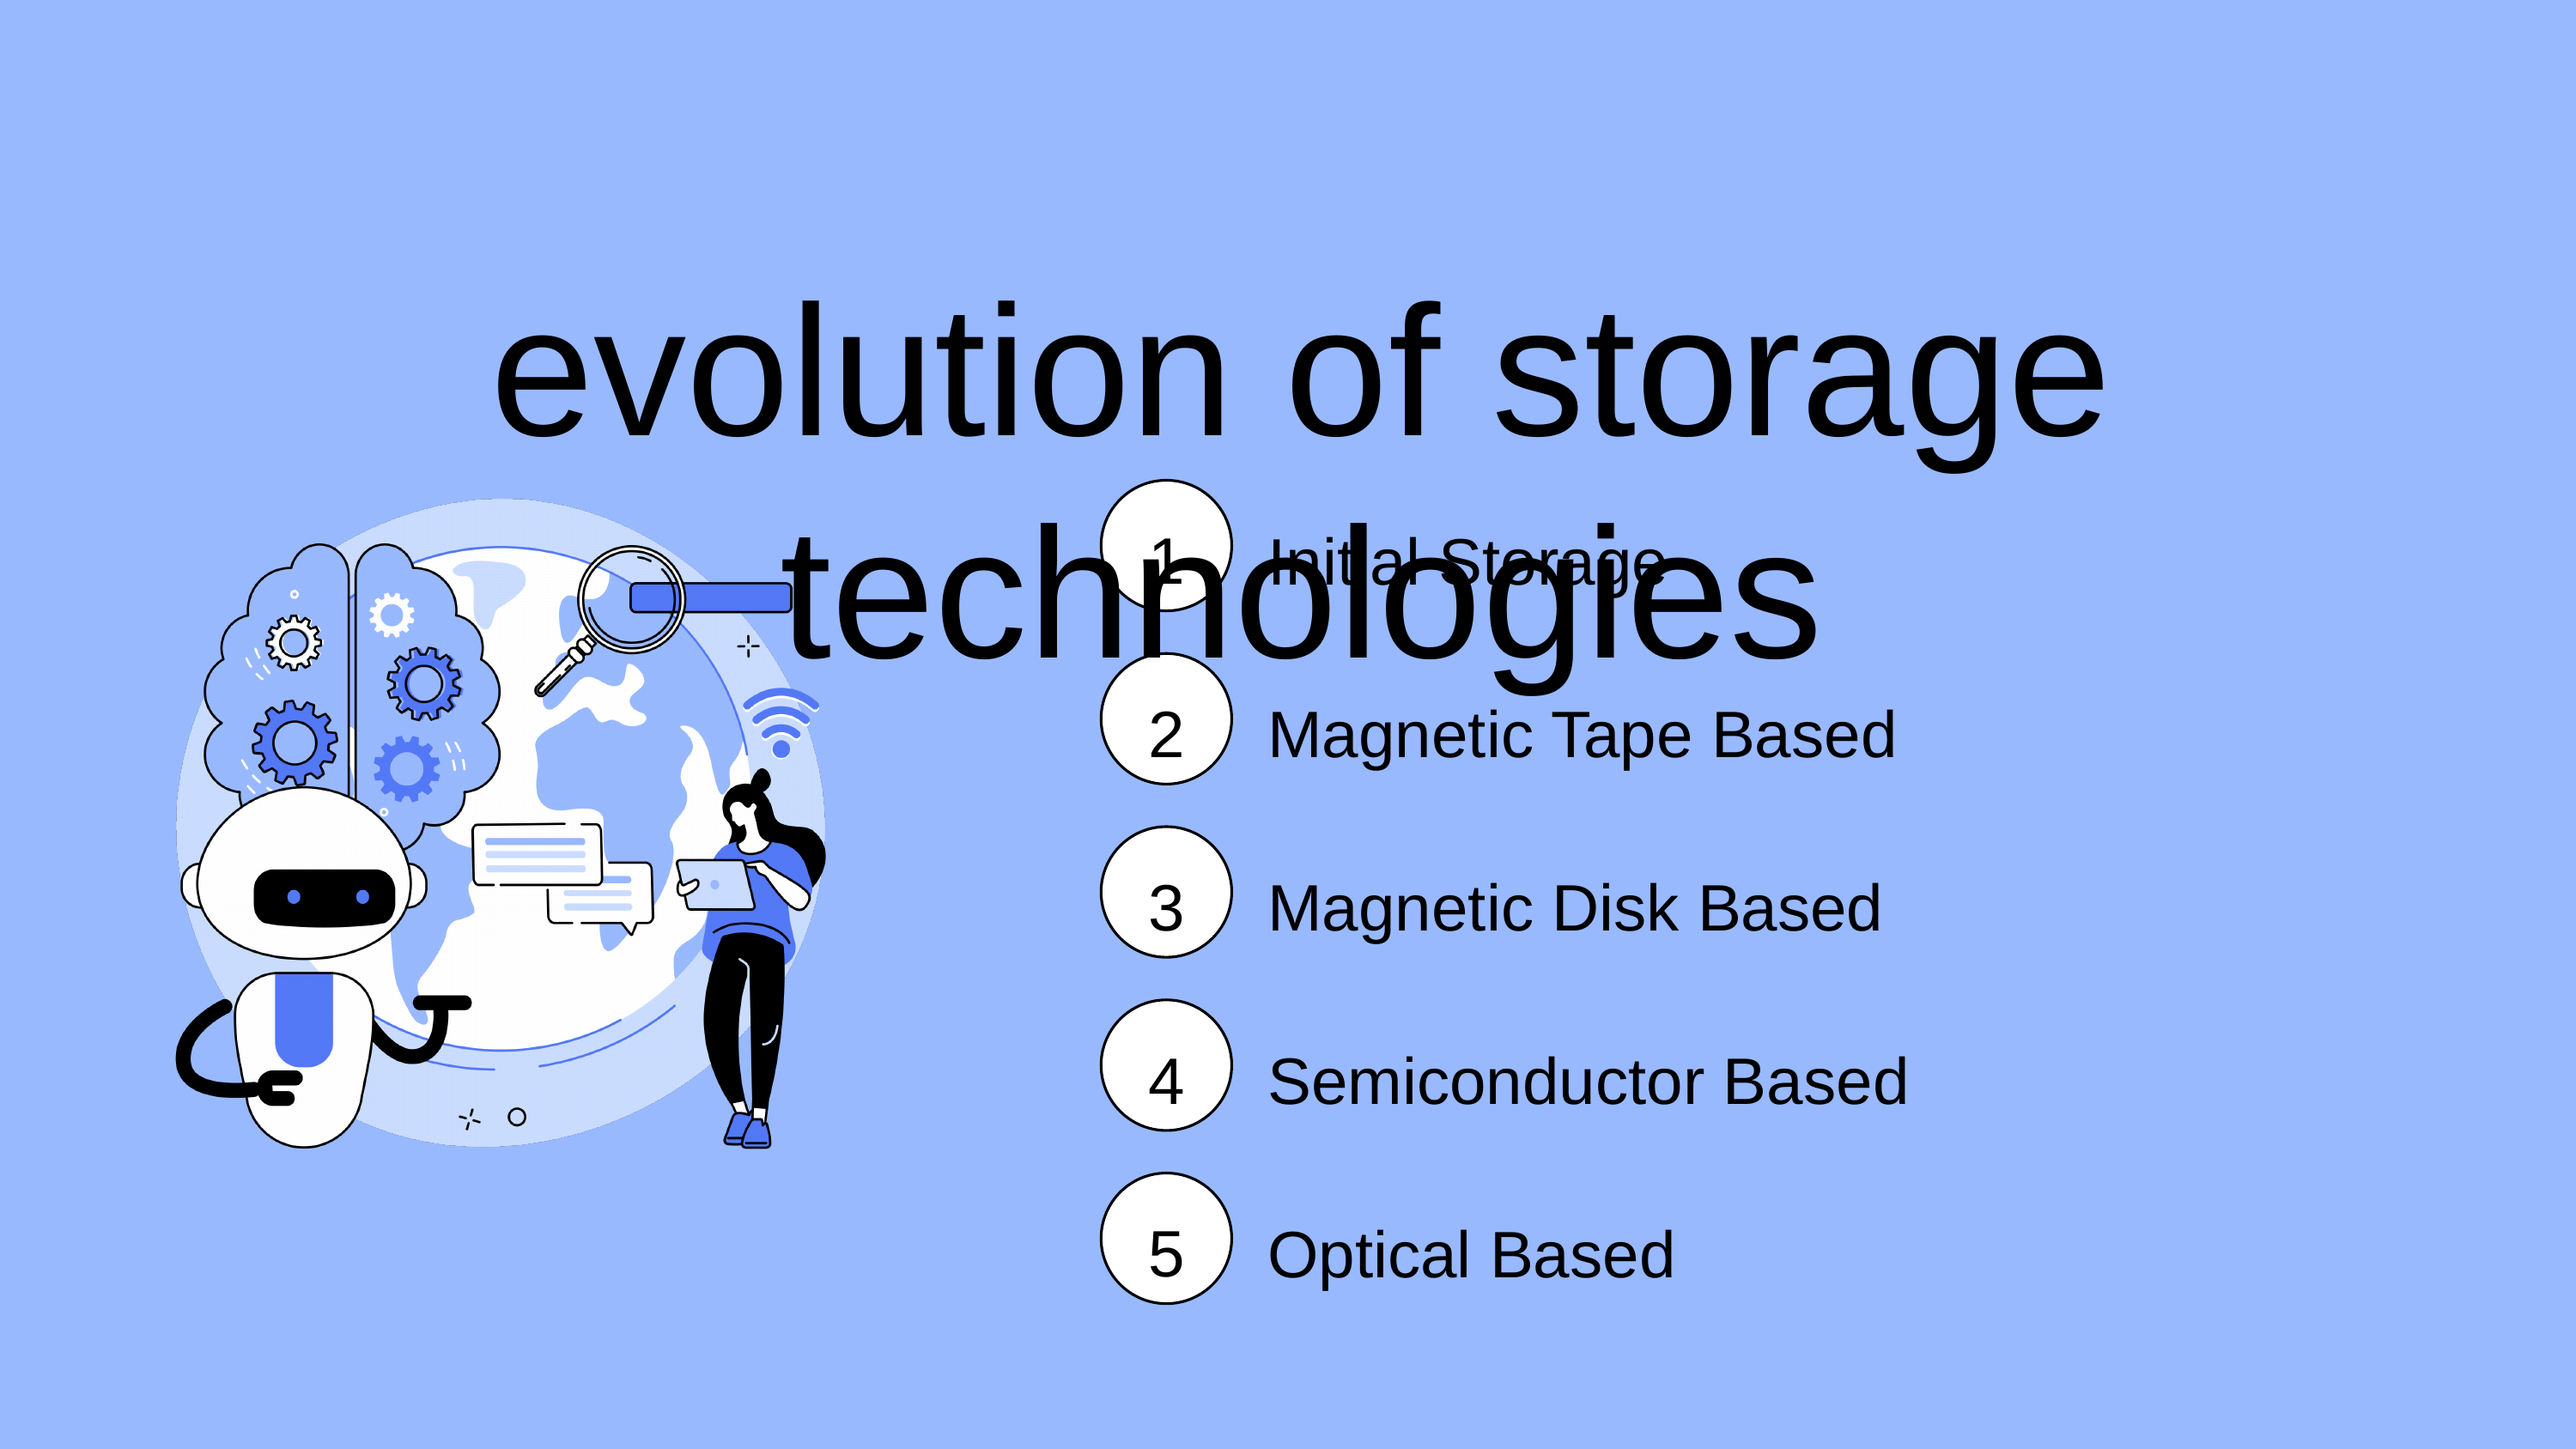

evolution of storage technologies
1
Initial Storage

2
Magnetic Tape Based

3
Magnetic Disk Based

4
Semiconductor Based

5
Optical Based